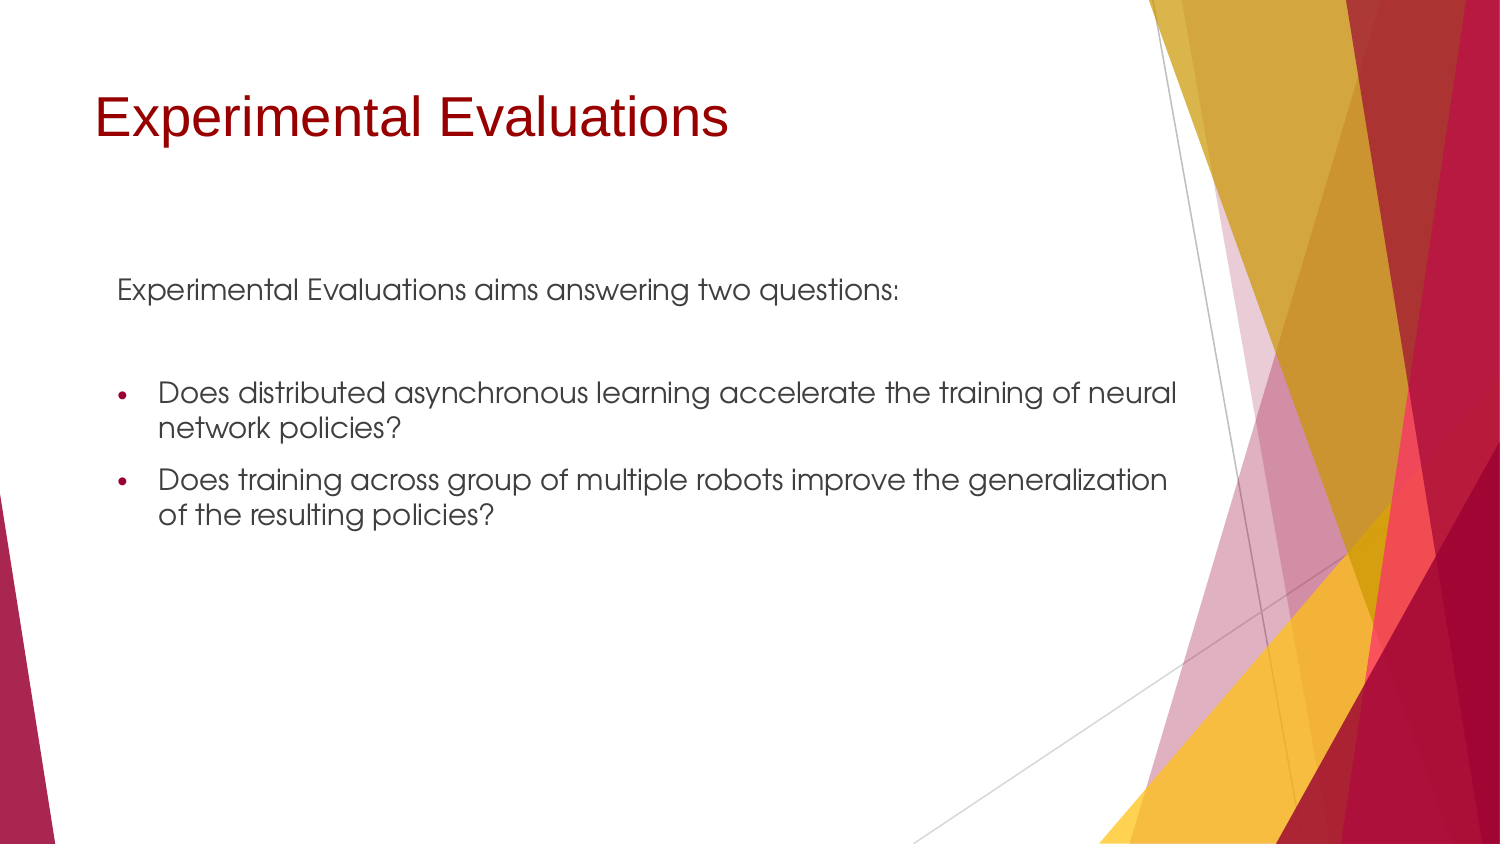

# Experimental Evaluations
Experimental Evaluations aims answering two questions:

Does distributed asynchronous learning accelerate the training of neural network policies?
Does training across group of multiple robots improve the generalization of the resulting policies?